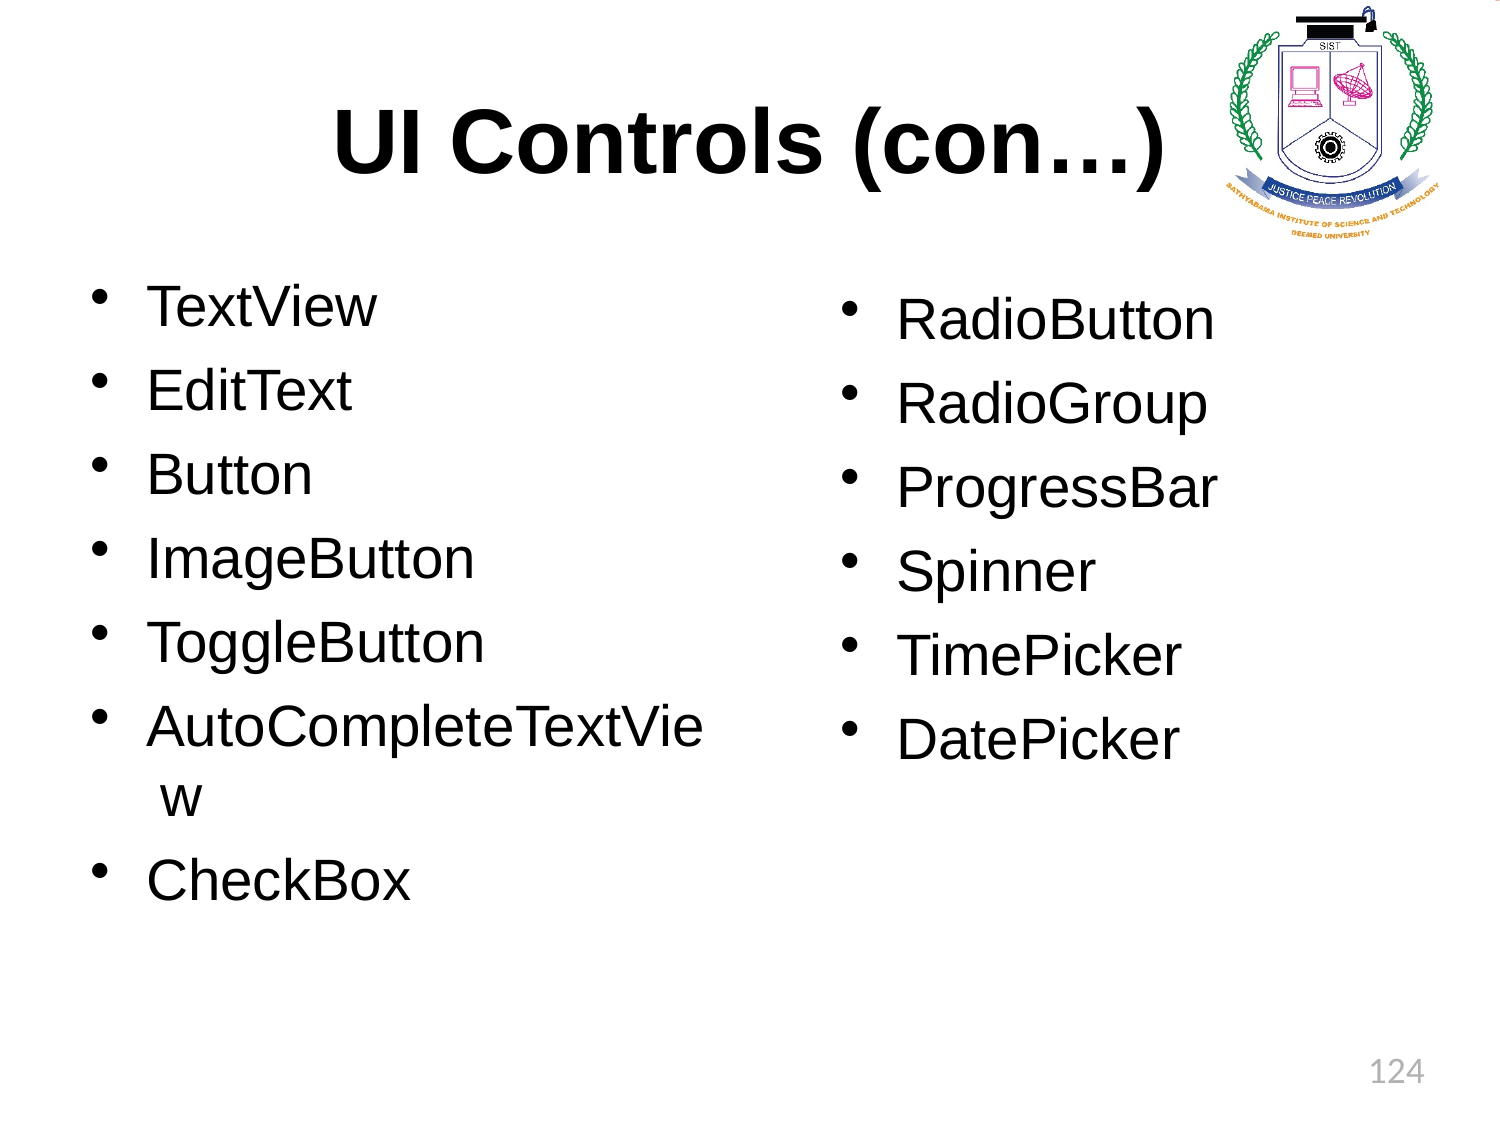

# UI Controls (con…)
TextView
EditText
Button
ImageButton
ToggleButton
AutoCompleteTextVie  w
CheckBox
RadioButton
RadioGroup
ProgressBar
Spinner
TimePicker
DatePicker
124